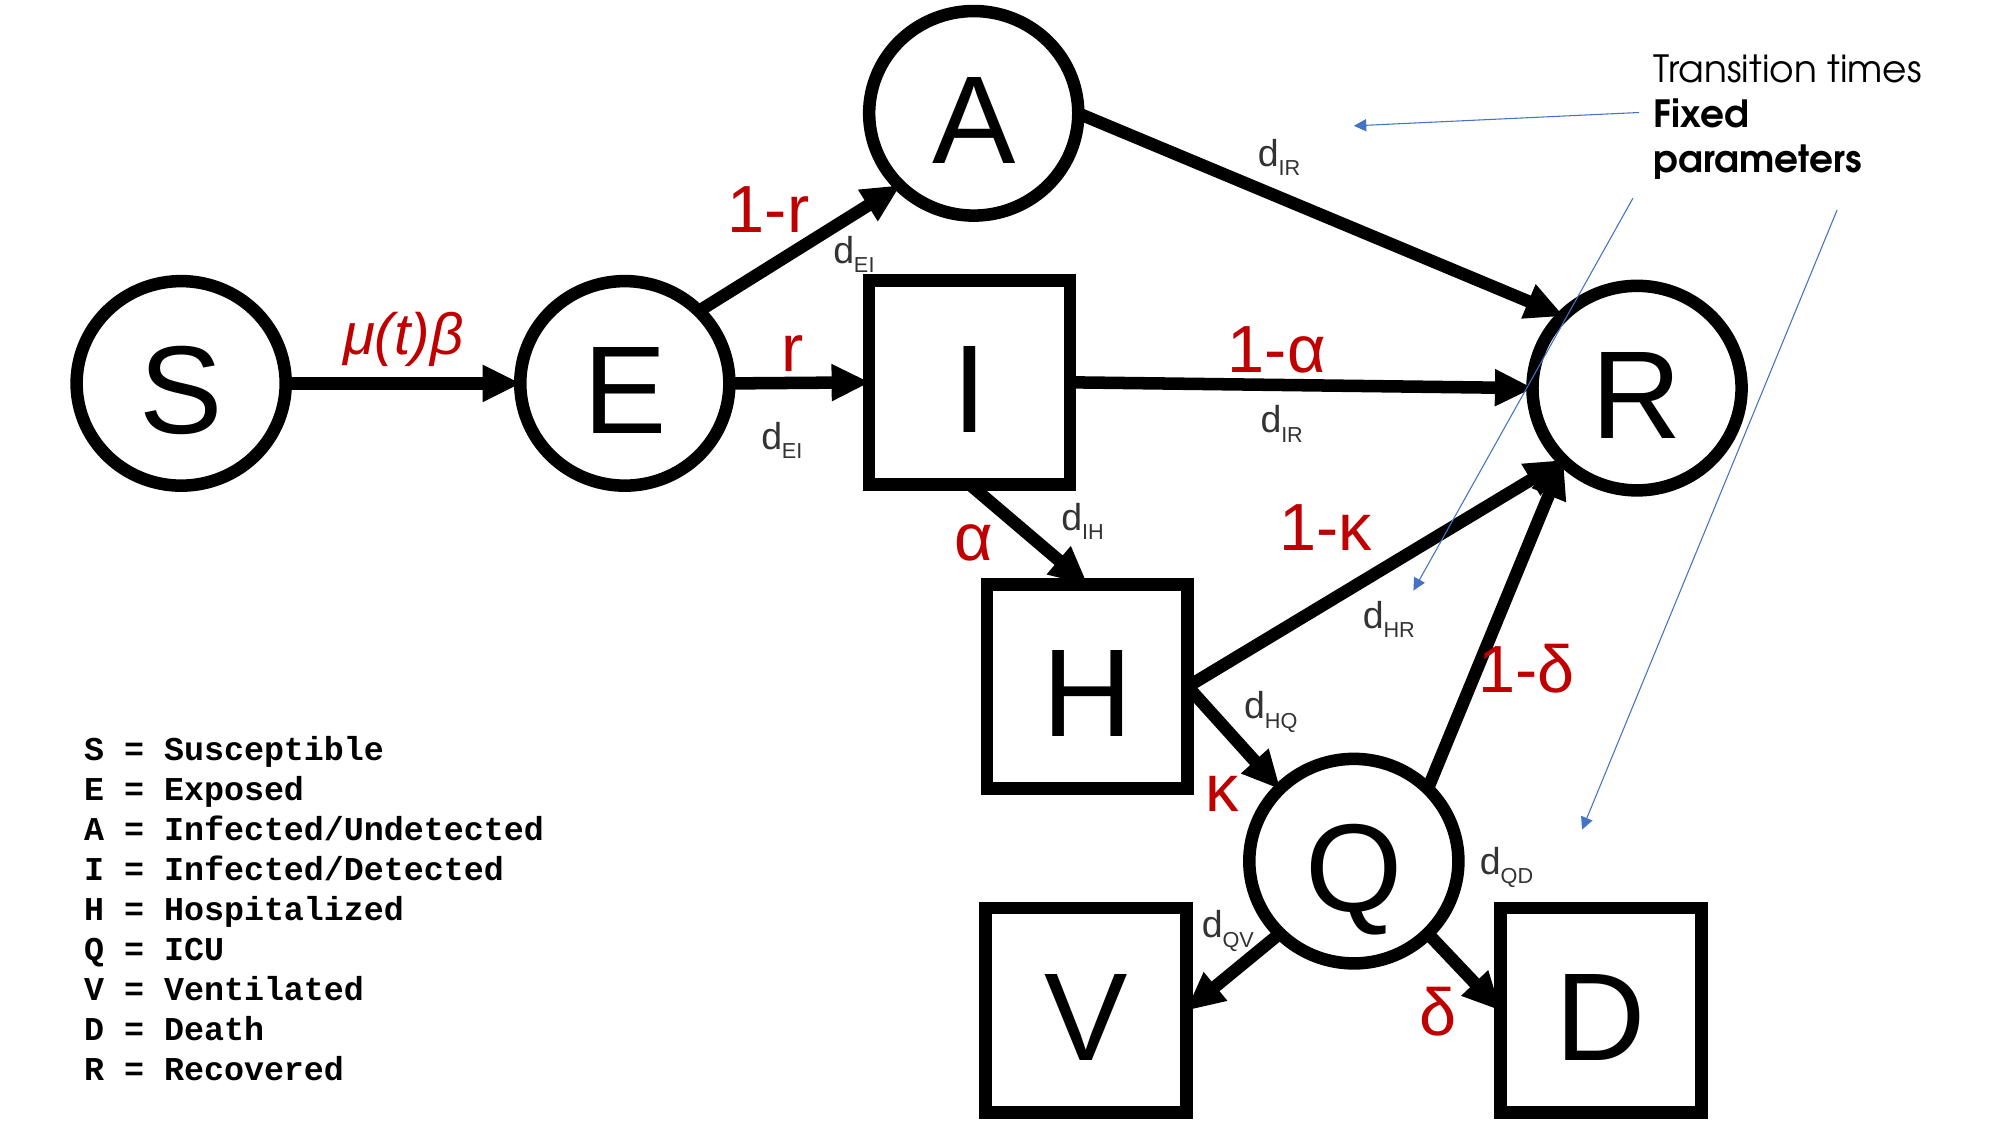

A
Transition times
Fixed parameters
dIR
1-r
dEI
I
S
E
R
μ(t)β
r
1-α
dIR
dEI
1-κ
dIH
α
dHR
H
1-δ
dHQ
S = Susceptible
E = Exposed
A = Infected/Undetected
I = Infected/Detected
H = Hospitalized
Q = ICU
V = Ventilated
D = Death
R = Recovered
κ
Q
dQD
dQV
V
D
δ